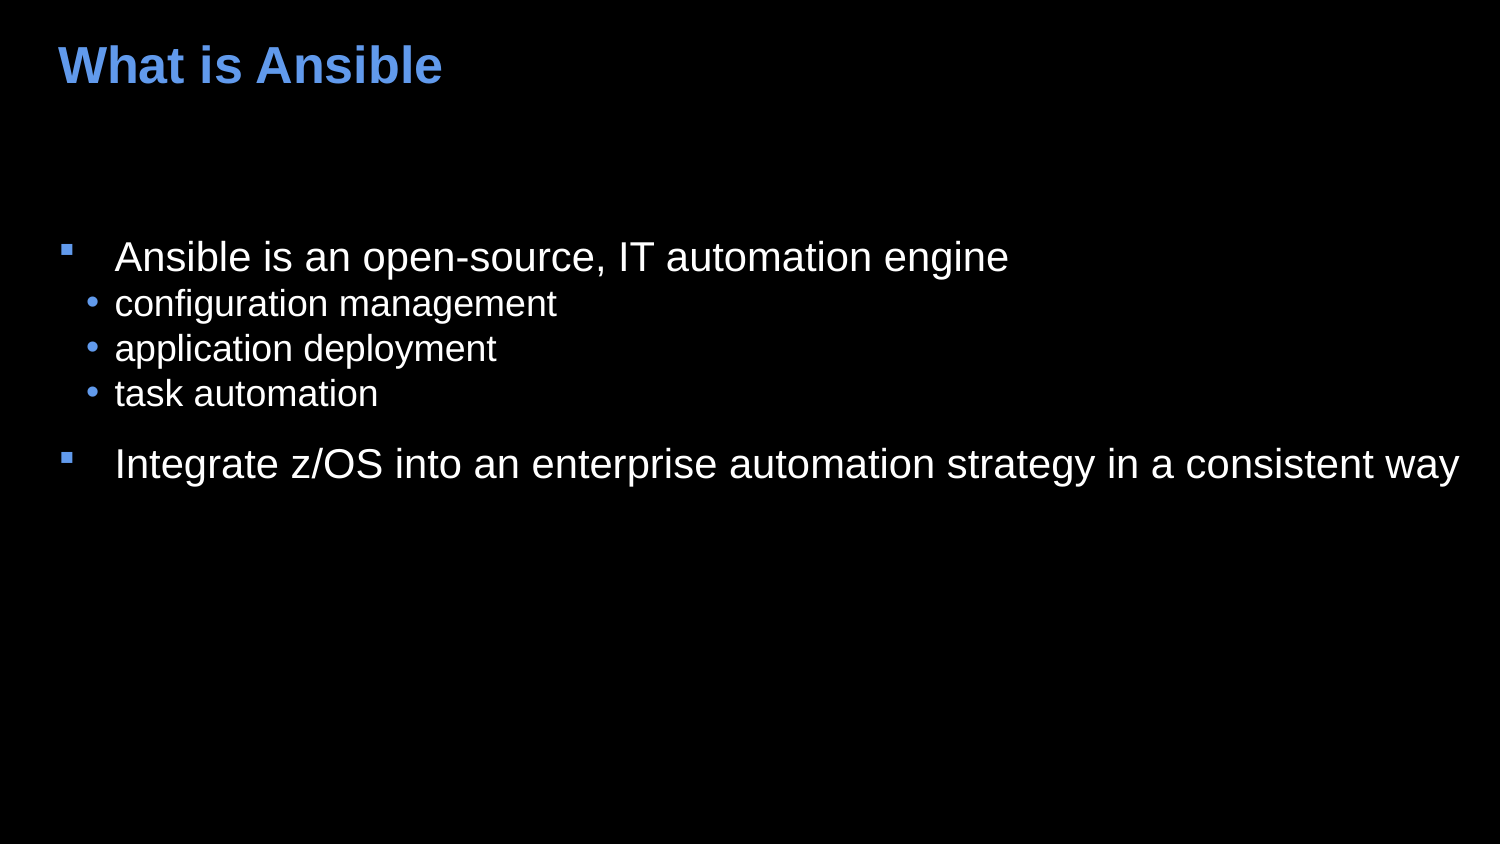

# What is Ansible

Ansible is an open-source, IT automation engine
configuration management
application deployment
task automation
Integrate z/OS into an enterprise automation strategy in a consistent way